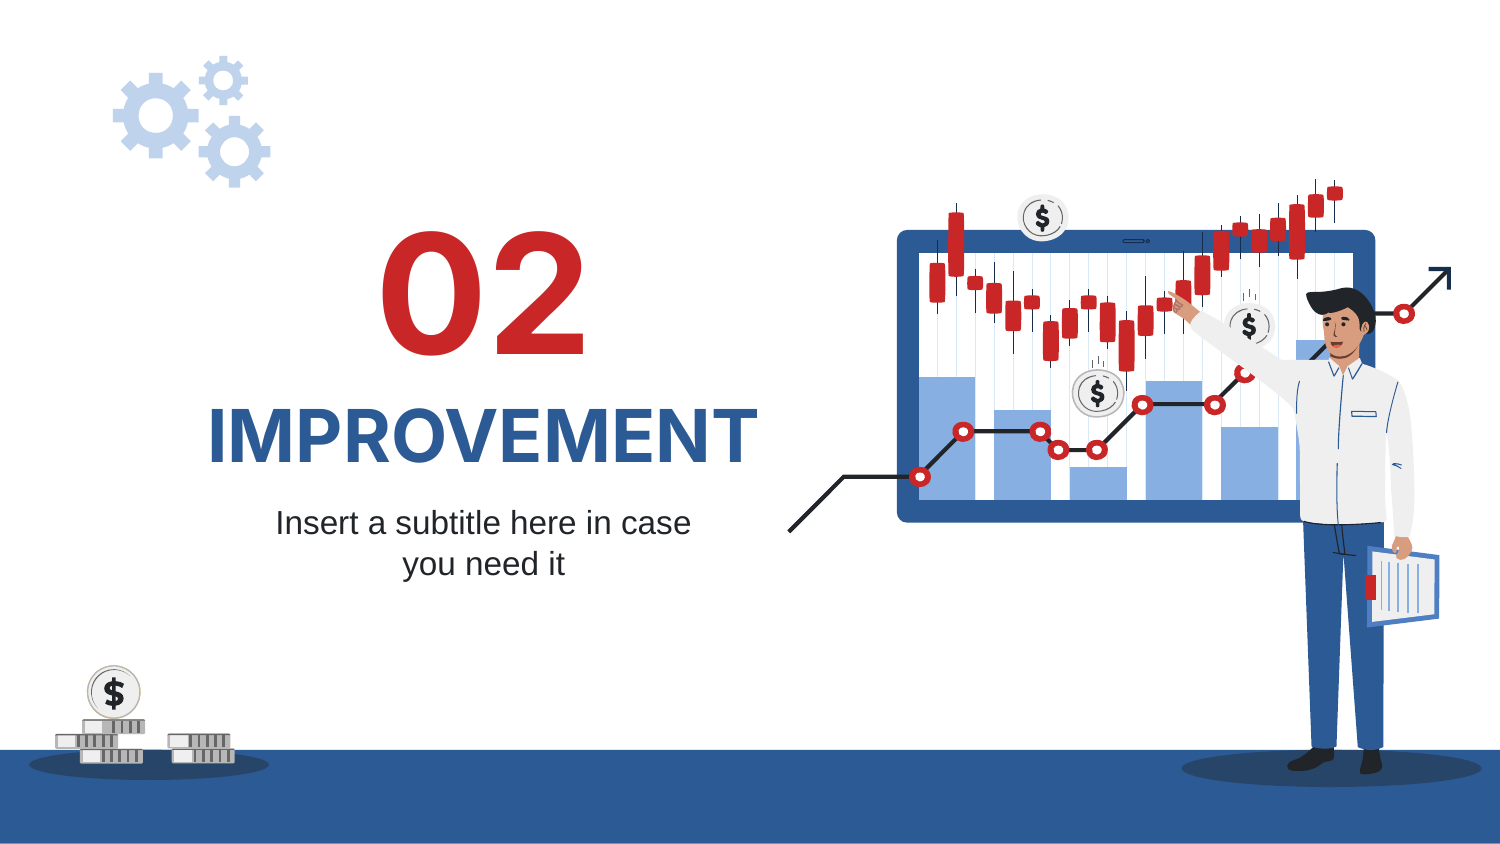

02

# IMPROVEMENT
Insert a subtitle here in case you need it